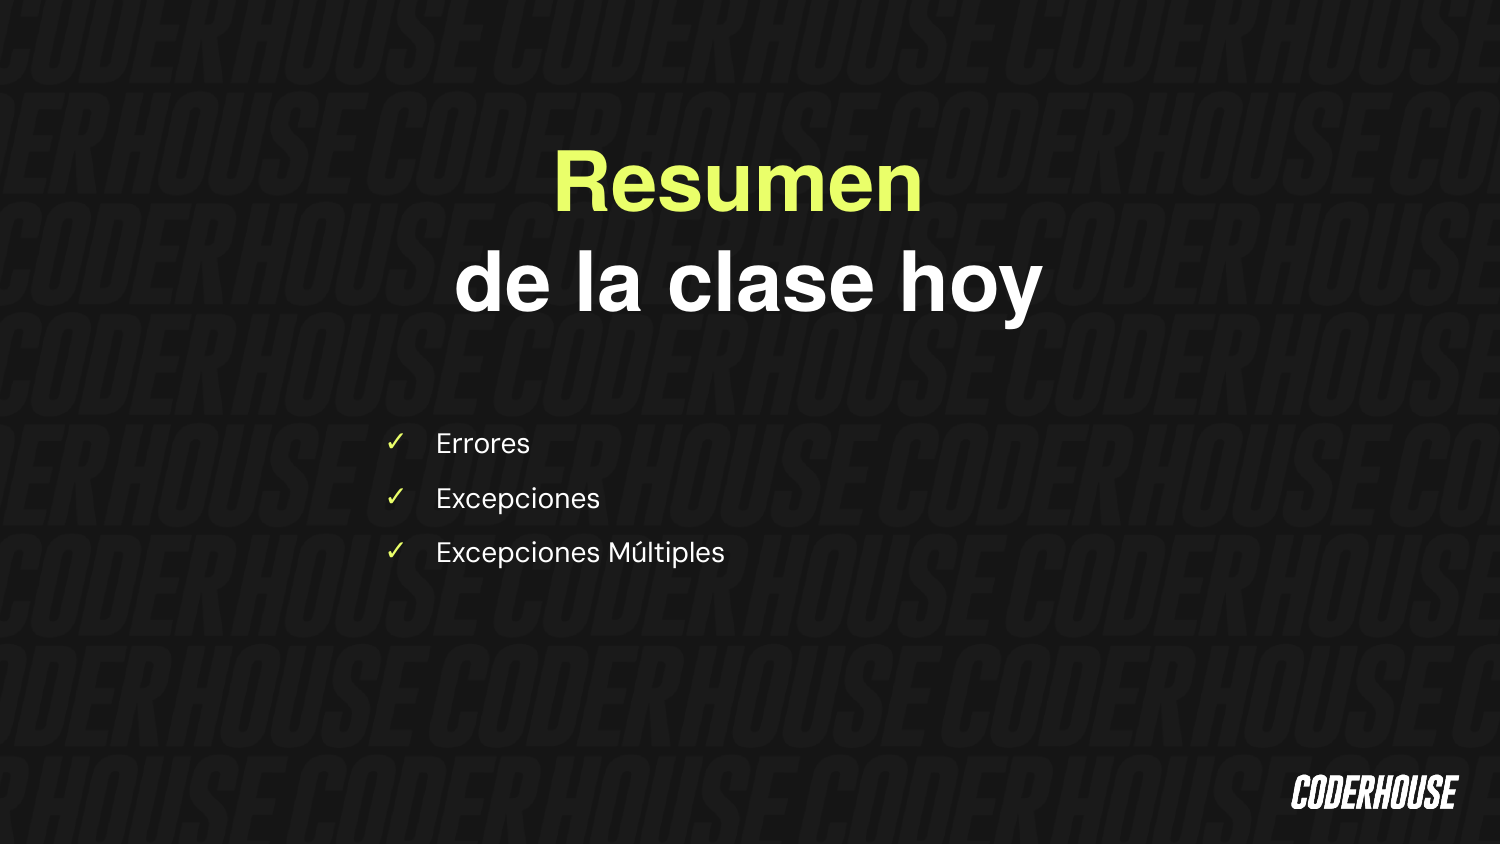

Resumen
de la clase hoy
Errores
Excepciones
Excepciones Múltiples